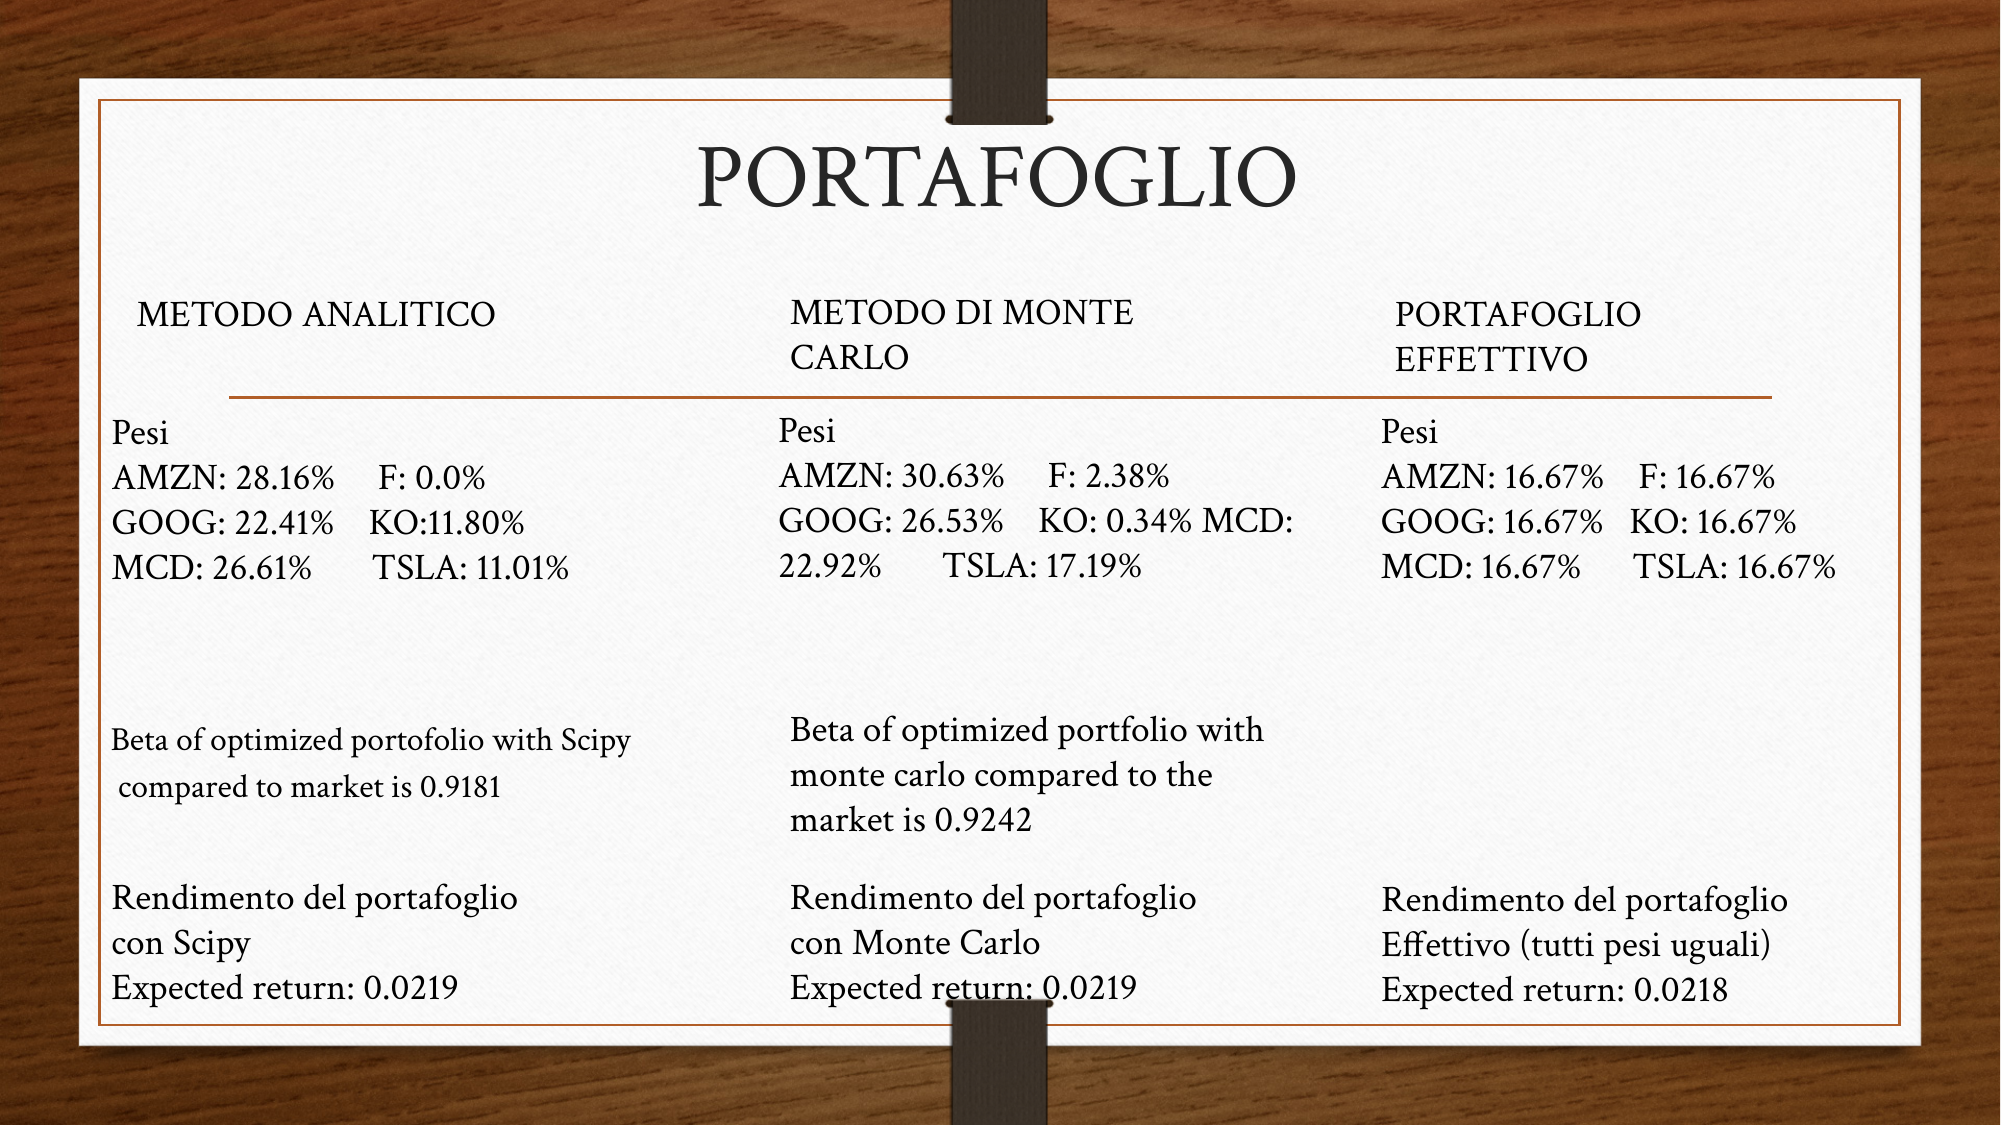

# PORTAFOGLIO
METODO DI MONTE CARLO
PORTAFOGLIO EFFETTIVO
METODO ANALITICO
Pesi
AMZN: 30.63%     F: 2.38%
GOOG: 26.53%    KO: 0.34% MCD: 22.92%       TSLA: 17.19%

Pesi
AMZN: 16.67%    F: 16.67%
GOOG: 16.67%   KO: 16.67%
MCD: 16.67%      TSLA: 16.67%
Pesi
AMZN: 28.16%     F: 0.0%
GOOG: 22.41%    KO:11.80%
MCD: 26.61%       TSLA: 11.01%
Beta of optimized portfolio with monte carlo compared to the market is 0.9242
Beta of optimized portofolio with Scipy
 compared to market is 0.9181

Rendimento del portafoglio con Scipy
Expected return: 0.0219
Rendimento del portafoglio con Monte Carlo
Expected return: 0.0219
Rendimento del portafoglio Effettivo (tutti pesi uguali)
Expected return: 0.0218